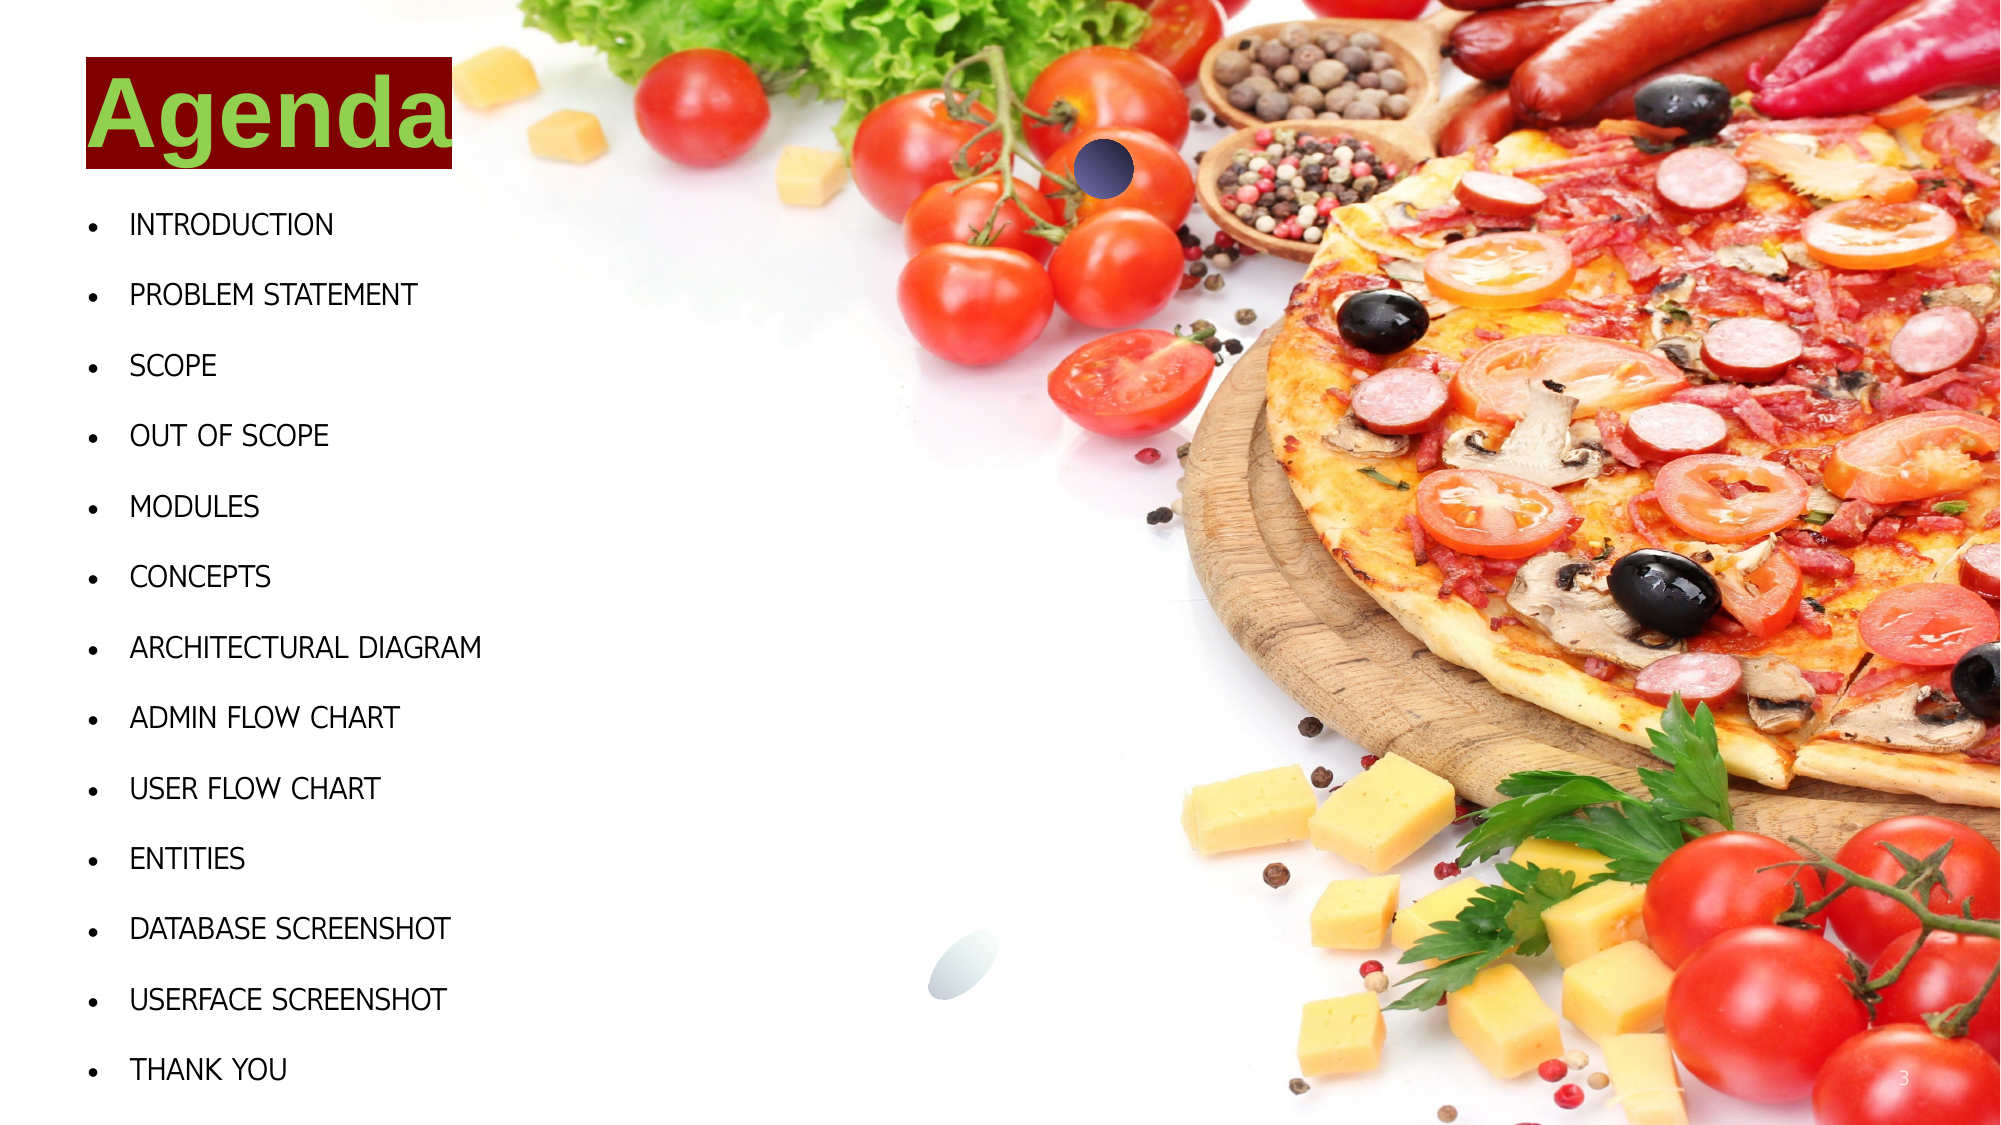

# Agenda

INTRODUCTION
PROBLEM STATEMENT
SCOPE
OUT OF SCOPE
MODULES
CONCEPTS
ARCHITECTURAL DIAGRAM
ADMIN FLOW CHART
USER FLOW CHART
ENTITIES
DATABASE SCREENSHOT
USERFACE SCREENSHOT
THANK YOU

3